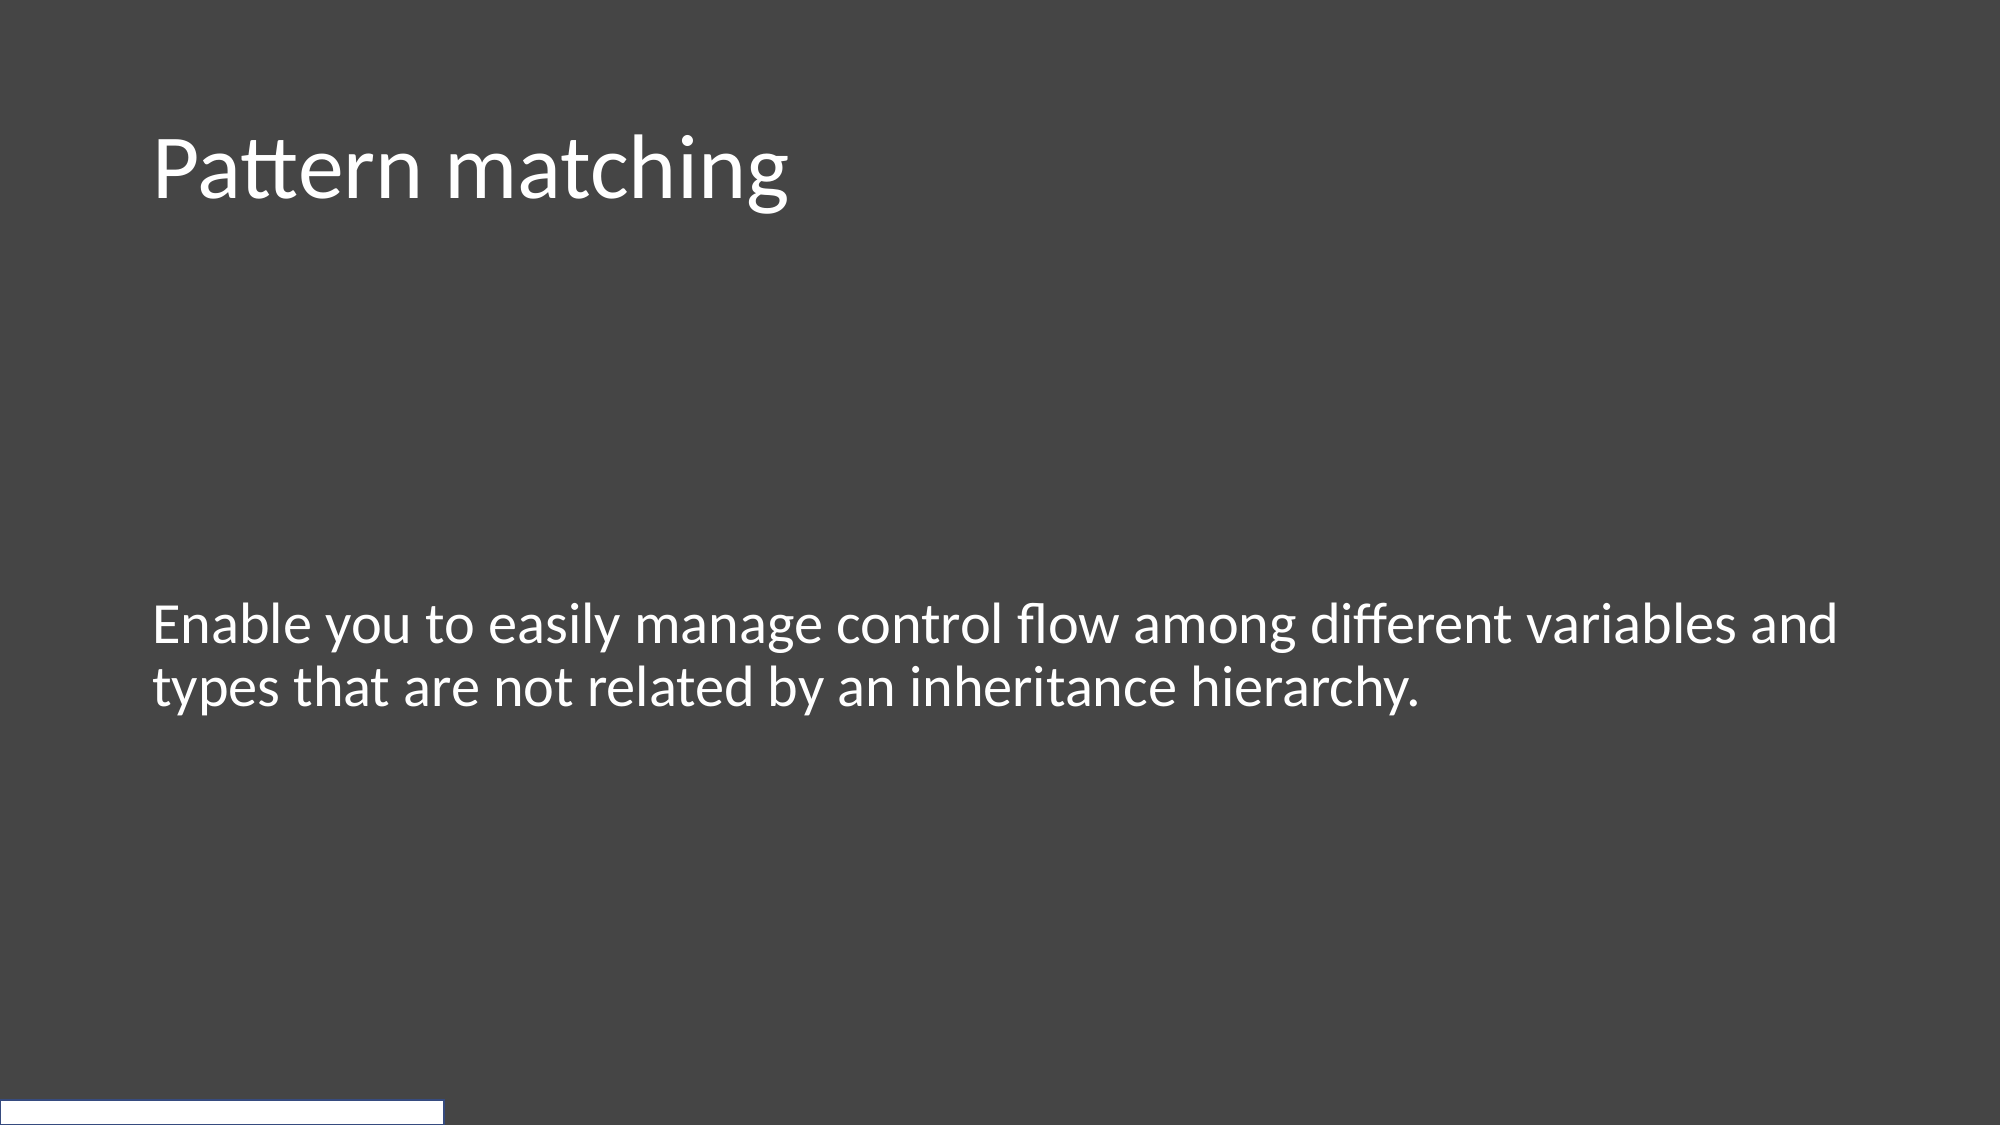

# Pattern matching
Enable you to easily manage control flow among different variables and types that are not related by an inheritance hierarchy.